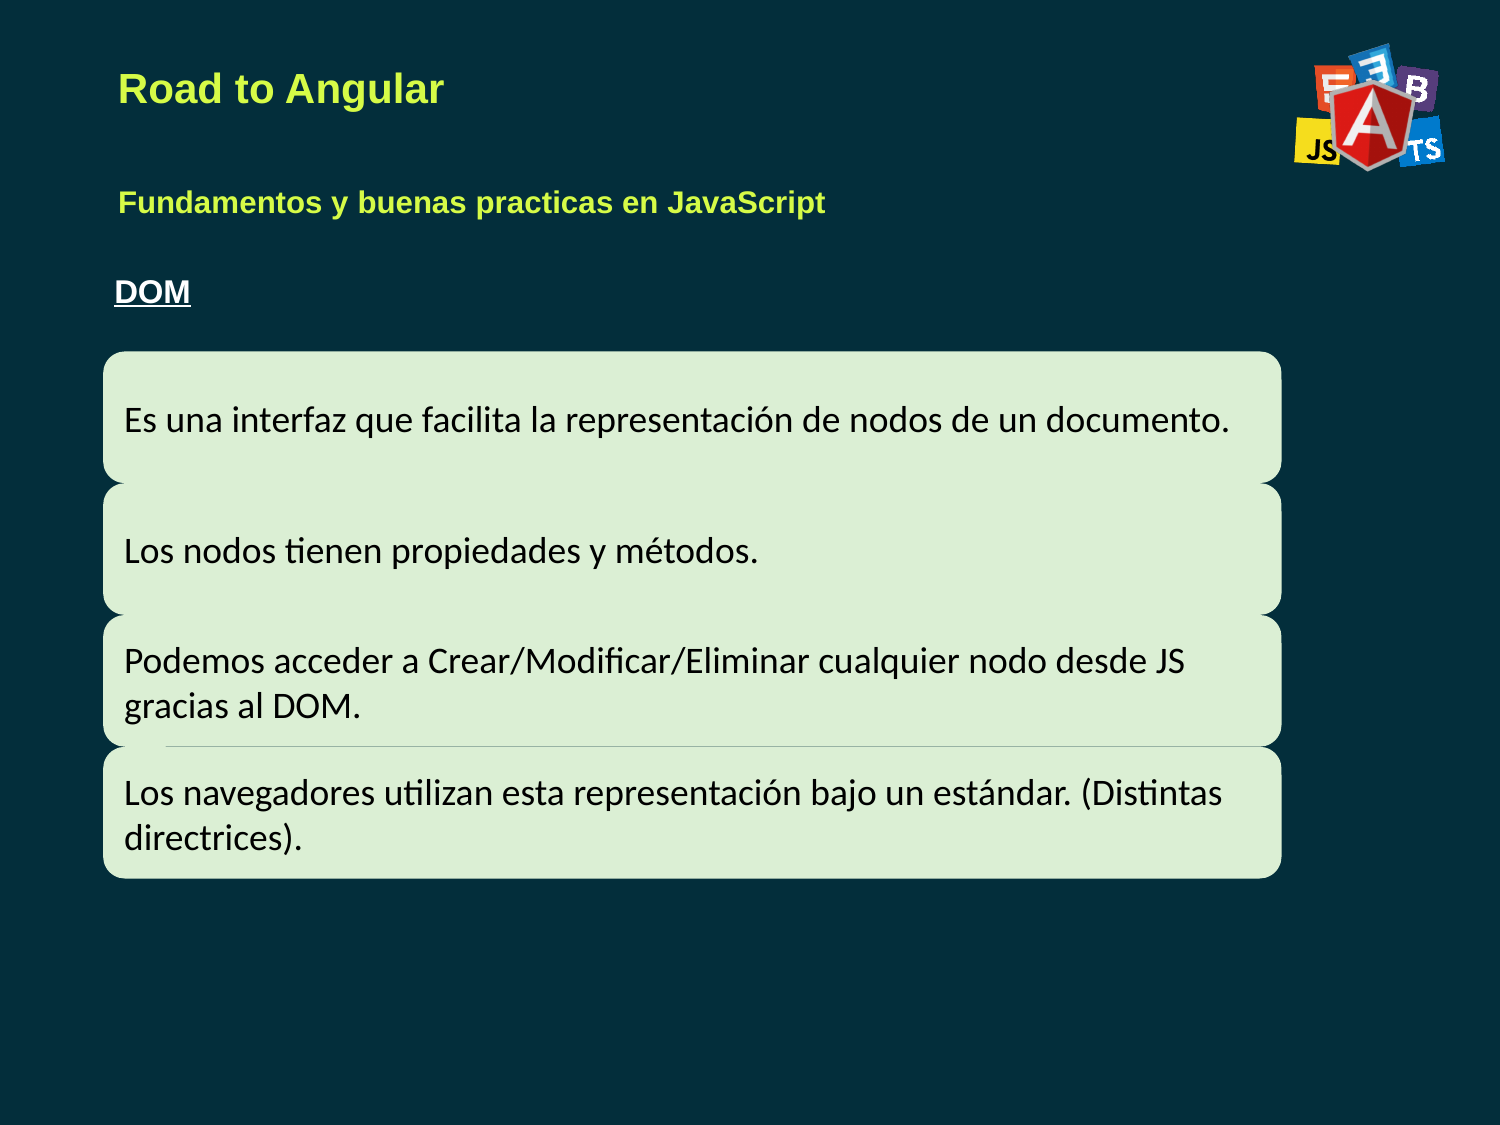

# Road to Angular
Fundamentos y buenas practicas en JavaScript
DOM
Es una interfaz que facilita la representación de nodos de un documento.
Los nodos tienen propiedades y métodos.
Podemos acceder a Crear/Modificar/Eliminar cualquier nodo desde JS gracias al DOM.
Los navegadores utilizan esta representación bajo un estándar. (Distintas directrices).